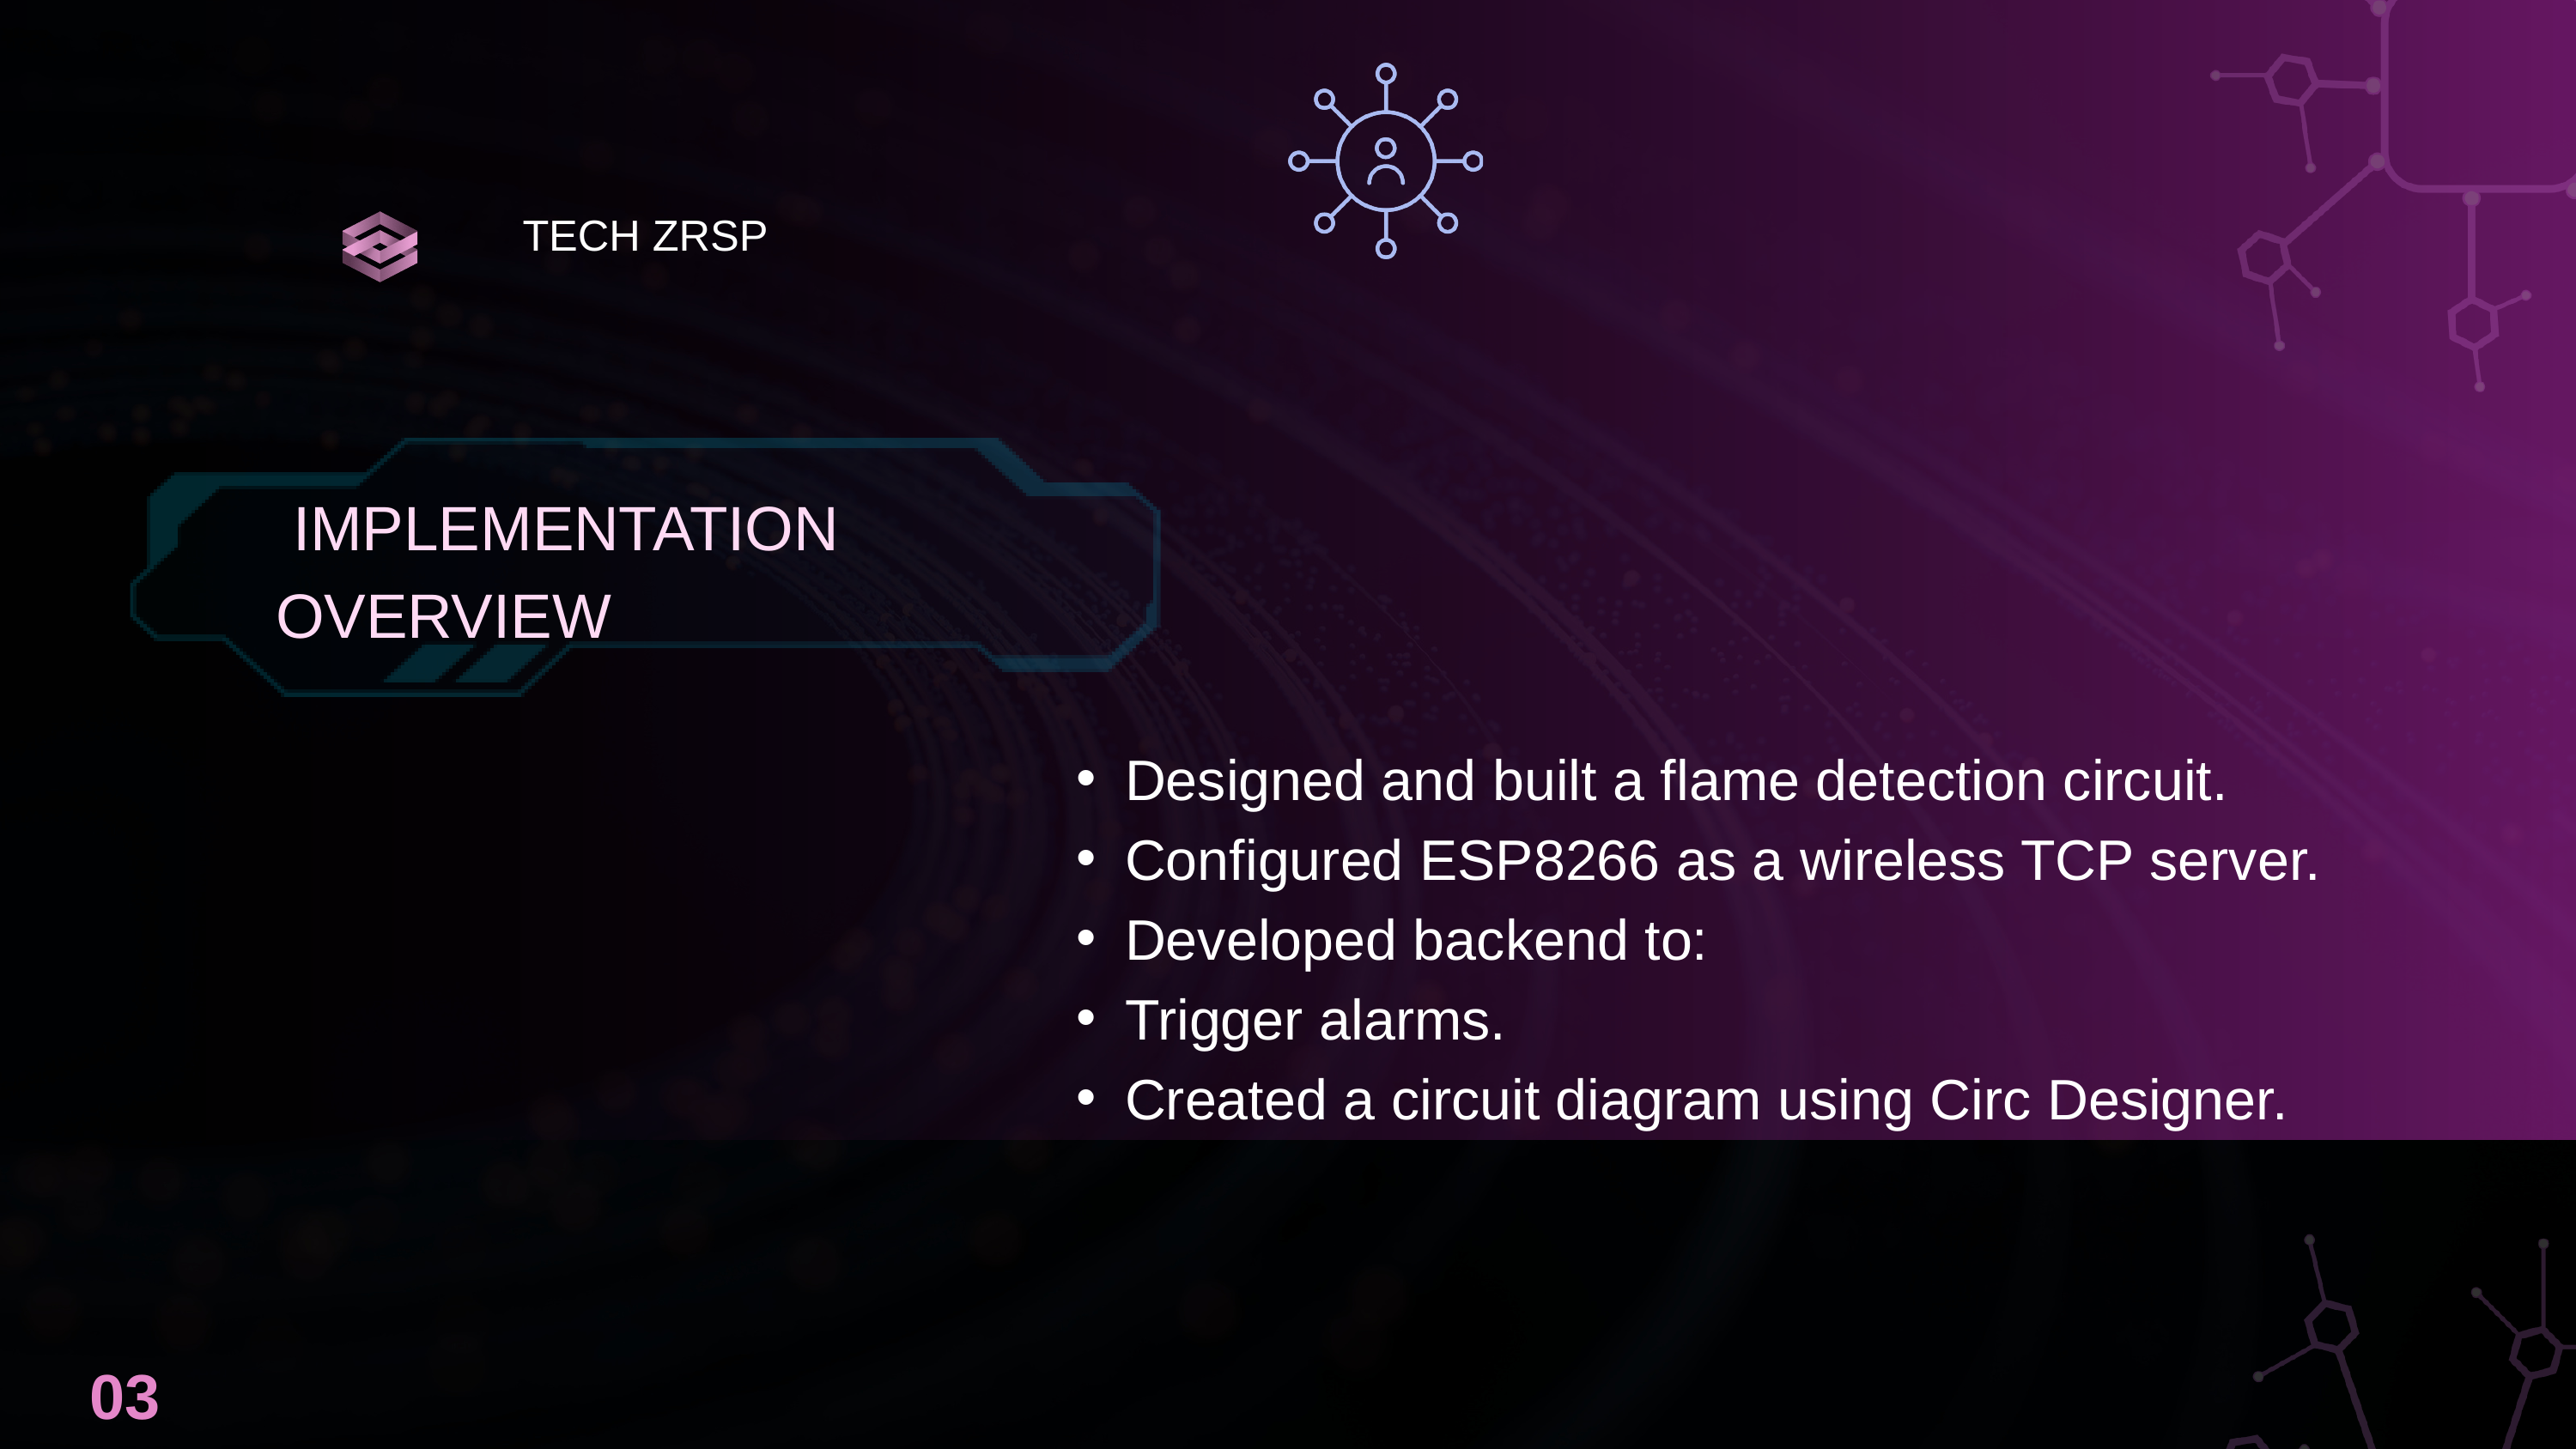

TECH ZRSP

 IMPLEMENTATION OVERVIEW
Designed and built a flame detection circuit.
Configured ESP8266 as a wireless TCP server.
Developed backend to:
Trigger alarms.
Created a circuit diagram using Circ Designer.

03